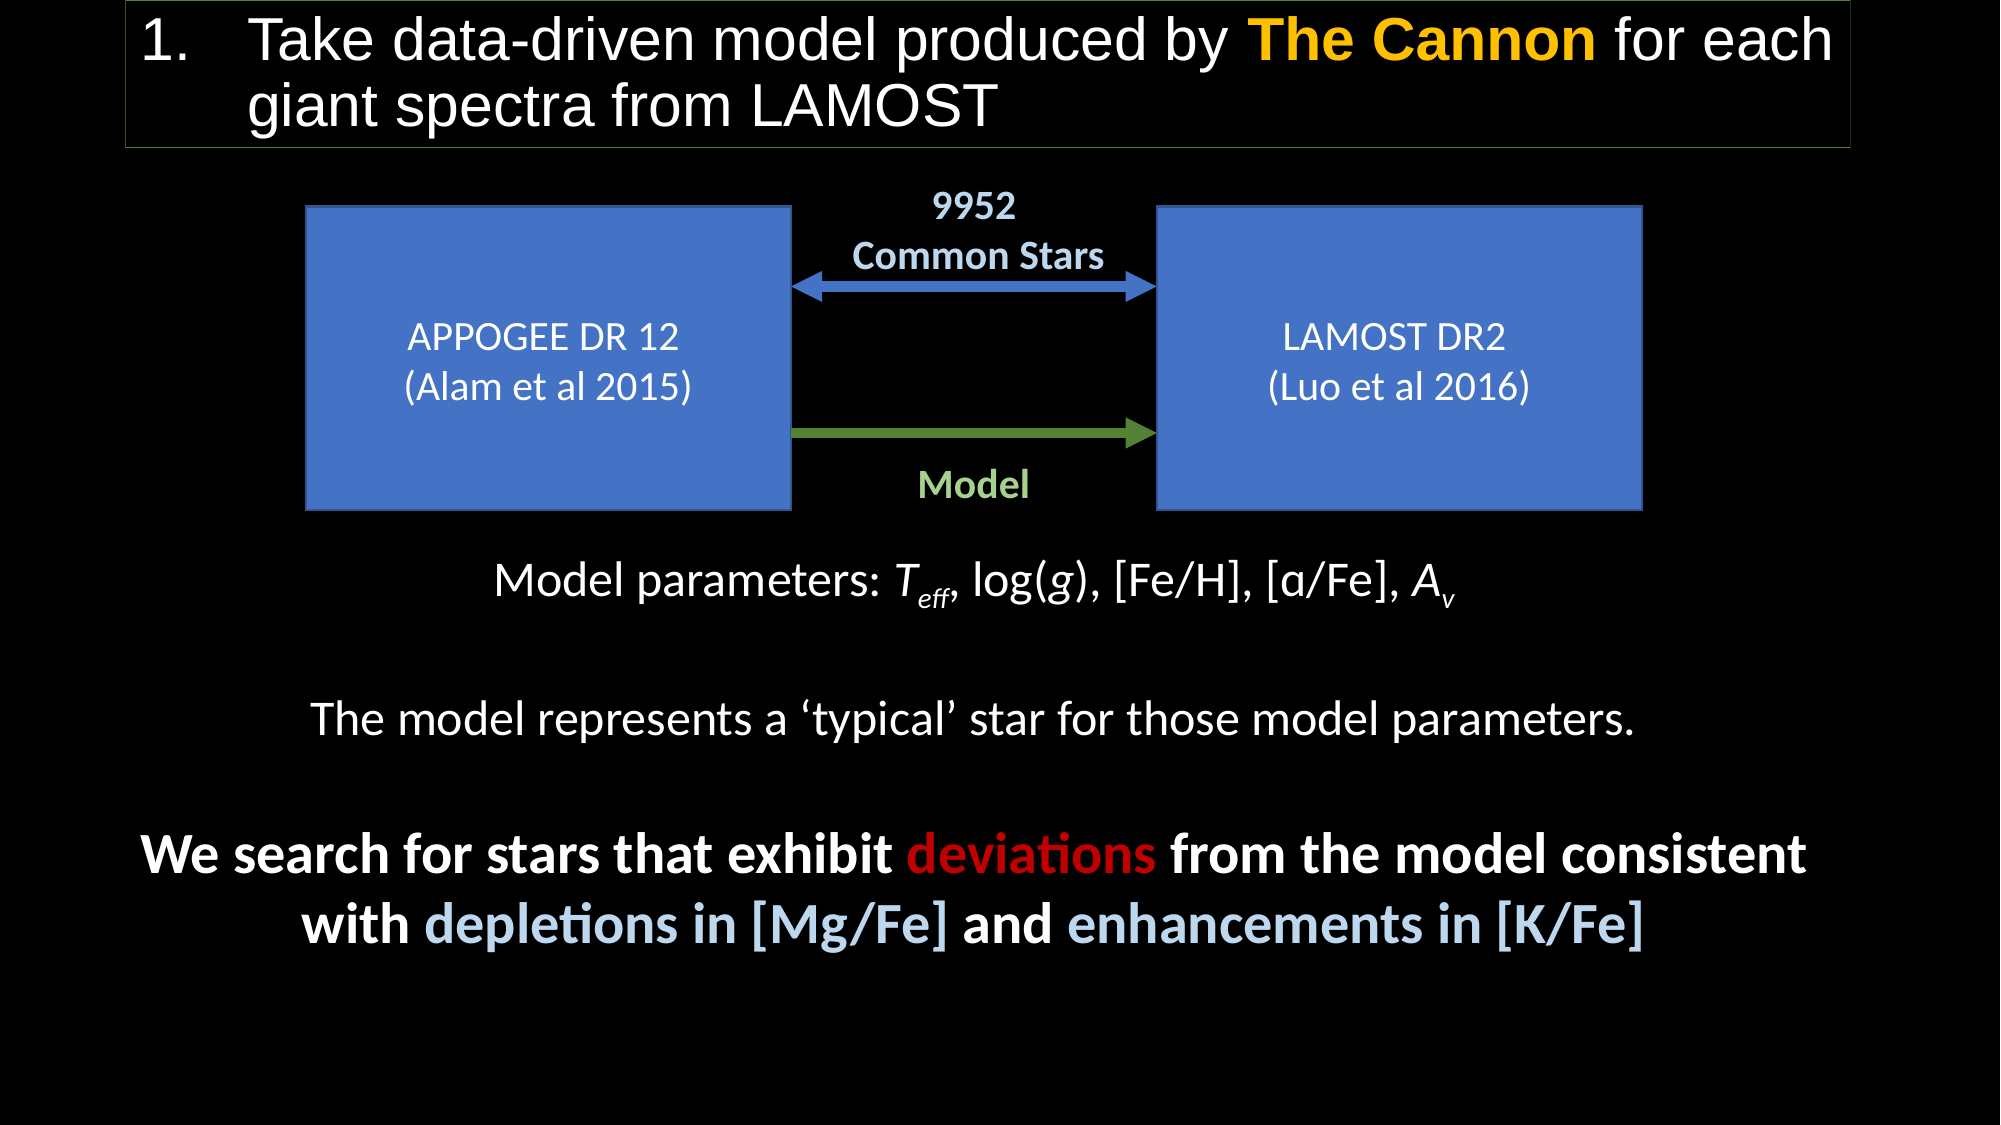

Take data-driven model produced by The Cannon for each giant spectra from LAMOST
9952
 Common Stars
APPOGEE DR 12
(Alam et al 2015)
LAMOST DR2
(Luo et al 2016)
Model
Model parameters: Teff, log(g), [Fe/H], [ɑ/Fe], Av
The model represents a ‘typical’ star for those model parameters.

We search for stars that exhibit deviations from the model consistent with depletions in [Mg/Fe] and enhancements in [K/Fe]